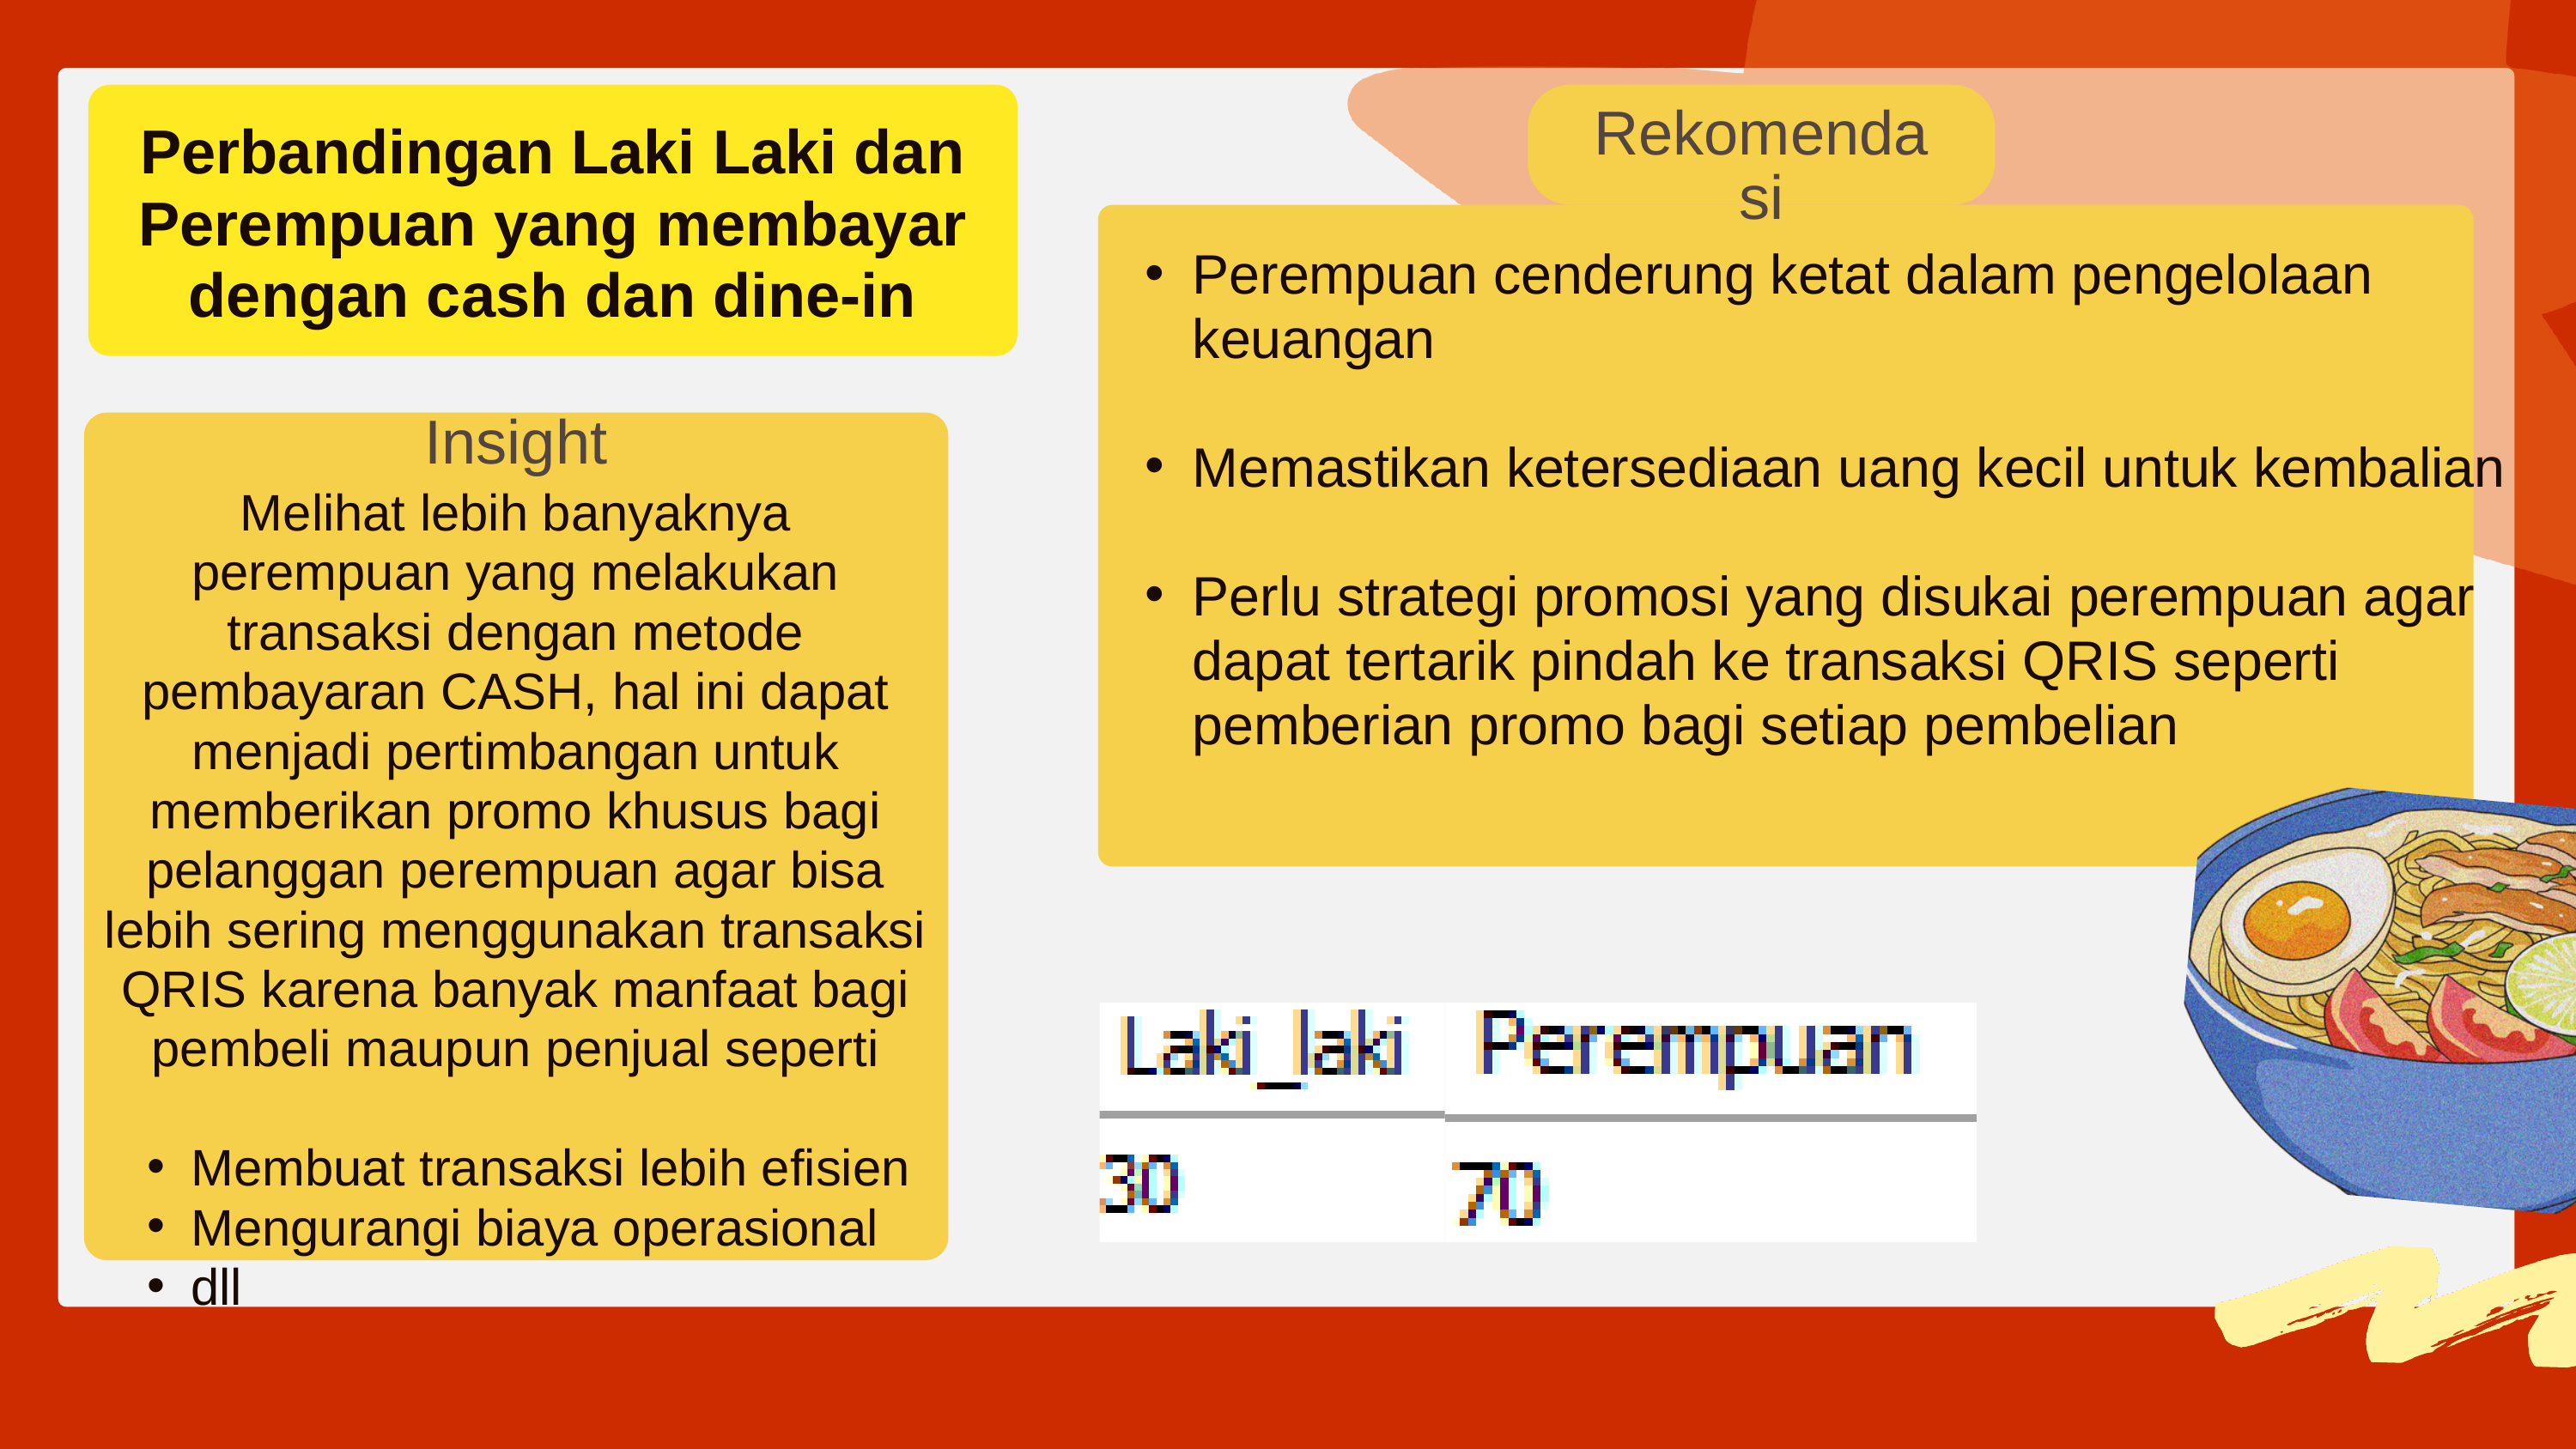

Rekomendasi
Perbandingan Laki Laki dan Perempuan yang membayar dengan cash dan dine-in

Perempuan cenderung ketat dalam pengelolaan keuangan

Memastikan ketersediaan uang kecil untuk kembalian

Perlu strategi promosi yang disukai perempuan agar  dapat tertarik pindah ke transaksi QRIS seperti pemberian promo bagi setiap pembelian

Insight
Melihat lebih banyaknya perempuan yang melakukan transaksi dengan metode pembayaran CASH, hal ini dapat menjadi pertimbangan untuk memberikan promo khusus bagi pelanggan perempuan agar bisa lebih sering menggunakan transaksi QRIS karena banyak manfaat bagi pembeli maupun penjual seperti

Membuat transaksi lebih efisien
Mengurangi biaya operasional
dll
Kesimpulan